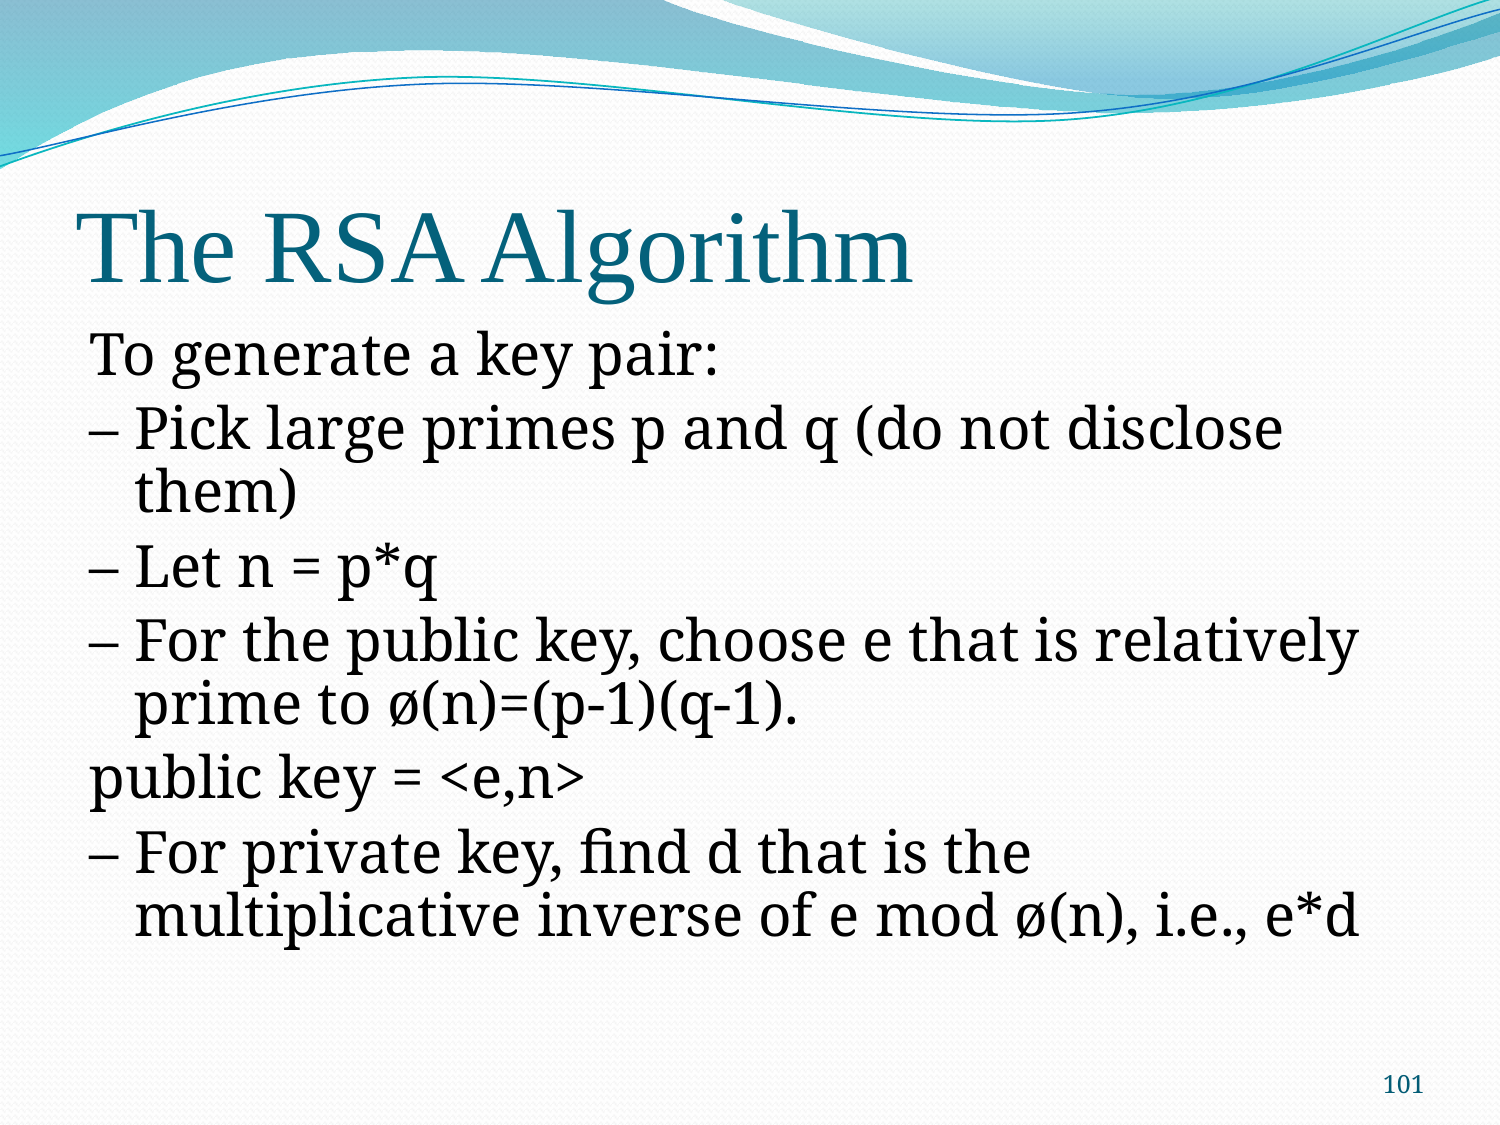

# The RSA Algorithm
To generate a key pair:
– Pick large primes p and q (do not disclose them)
– Let n = p*q
– For the public key, choose e that is relatively prime to ø(n)=(p-1)(q-1).
public key = <e,n>
– For private key, find d that is the multiplicative inverse of e mod ø(n), i.e., e*d
101